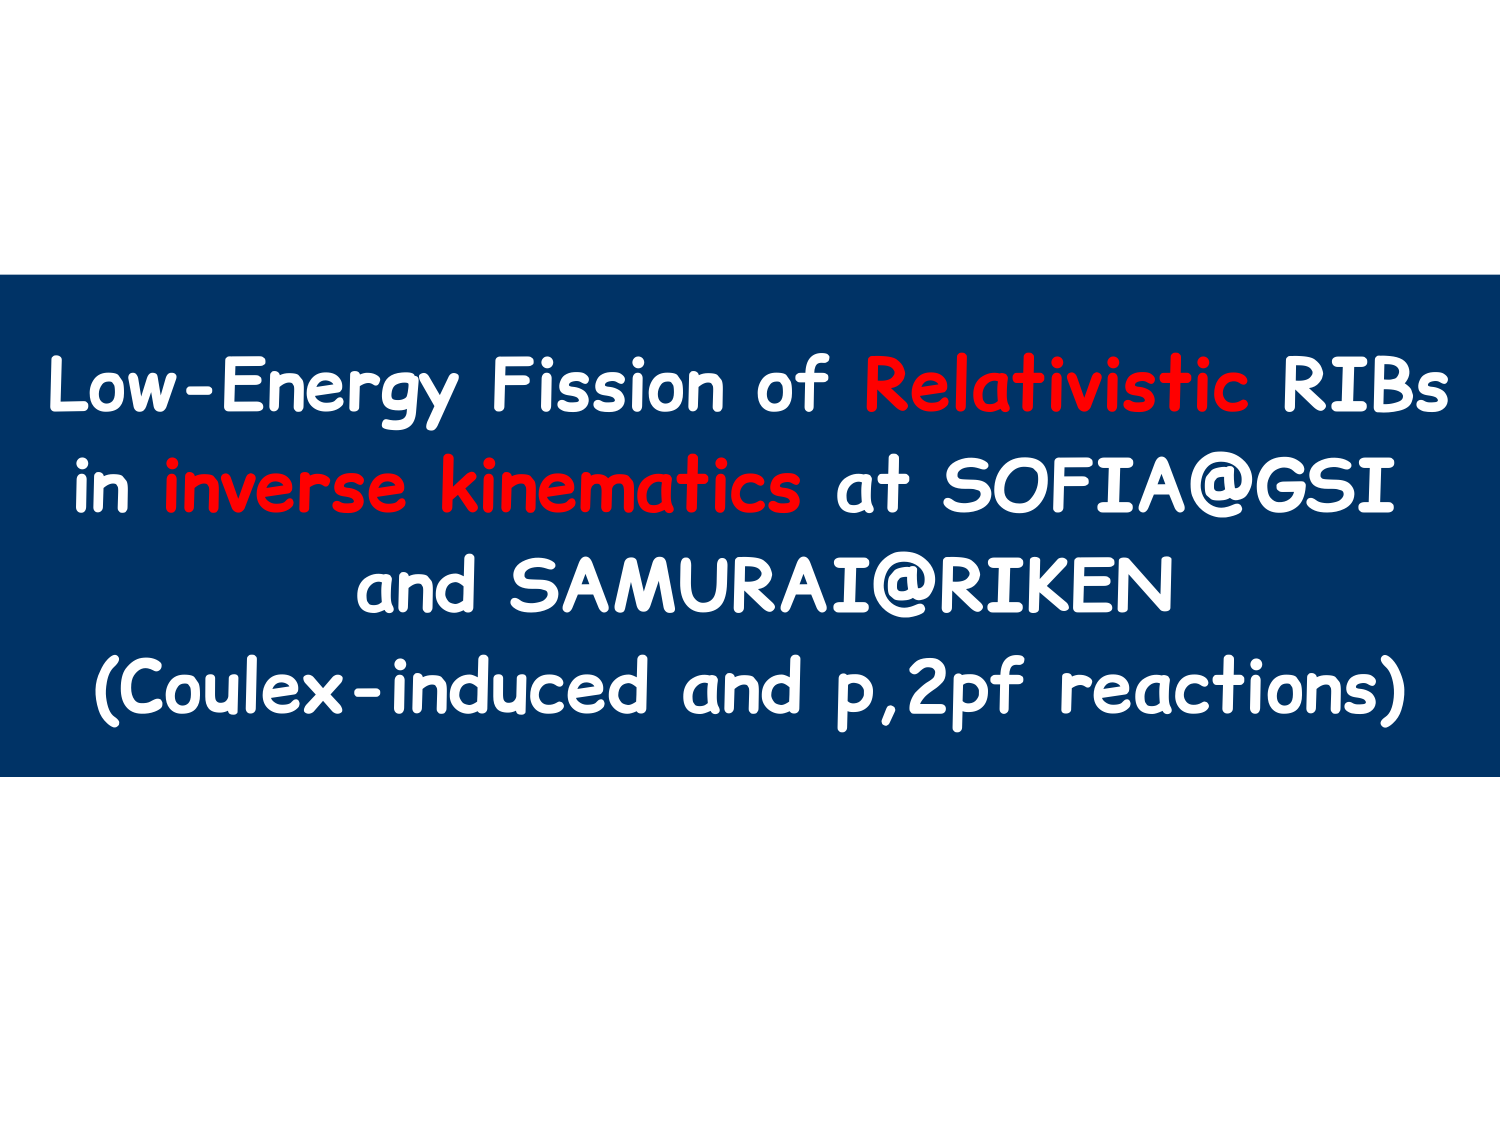

Low-Energy Fission of Relativistic RIBs in inverse kinematics at SOFIA@GSI
 and SAMURAI@RIKEN
(Coulex-induced and p,2pf reactions)